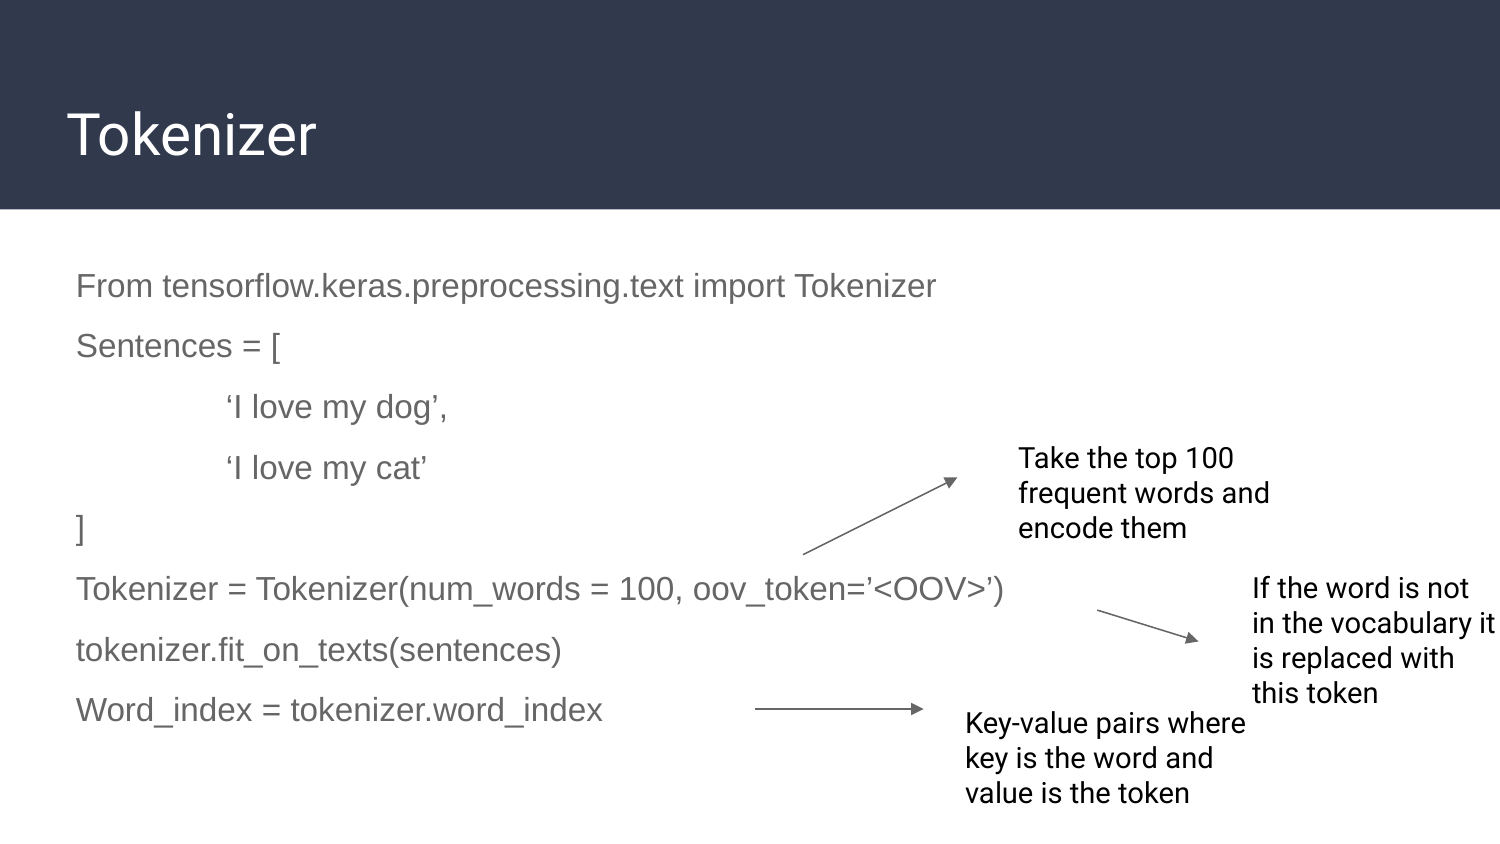

# Tokenizer
From tensorflow.keras.preprocessing.text import Tokenizer
Sentences = [
	‘I love my dog’,
	‘I love my cat’
]
Tokenizer = Tokenizer(num_words = 100, oov_token=’<OOV>’)
tokenizer.fit_on_texts(sentences)
Word_index = tokenizer.word_index
Take the top 100 frequent words and encode them
If the word is not in the vocabulary it is replaced with this token
Key-value pairs where key is the word and value is the token